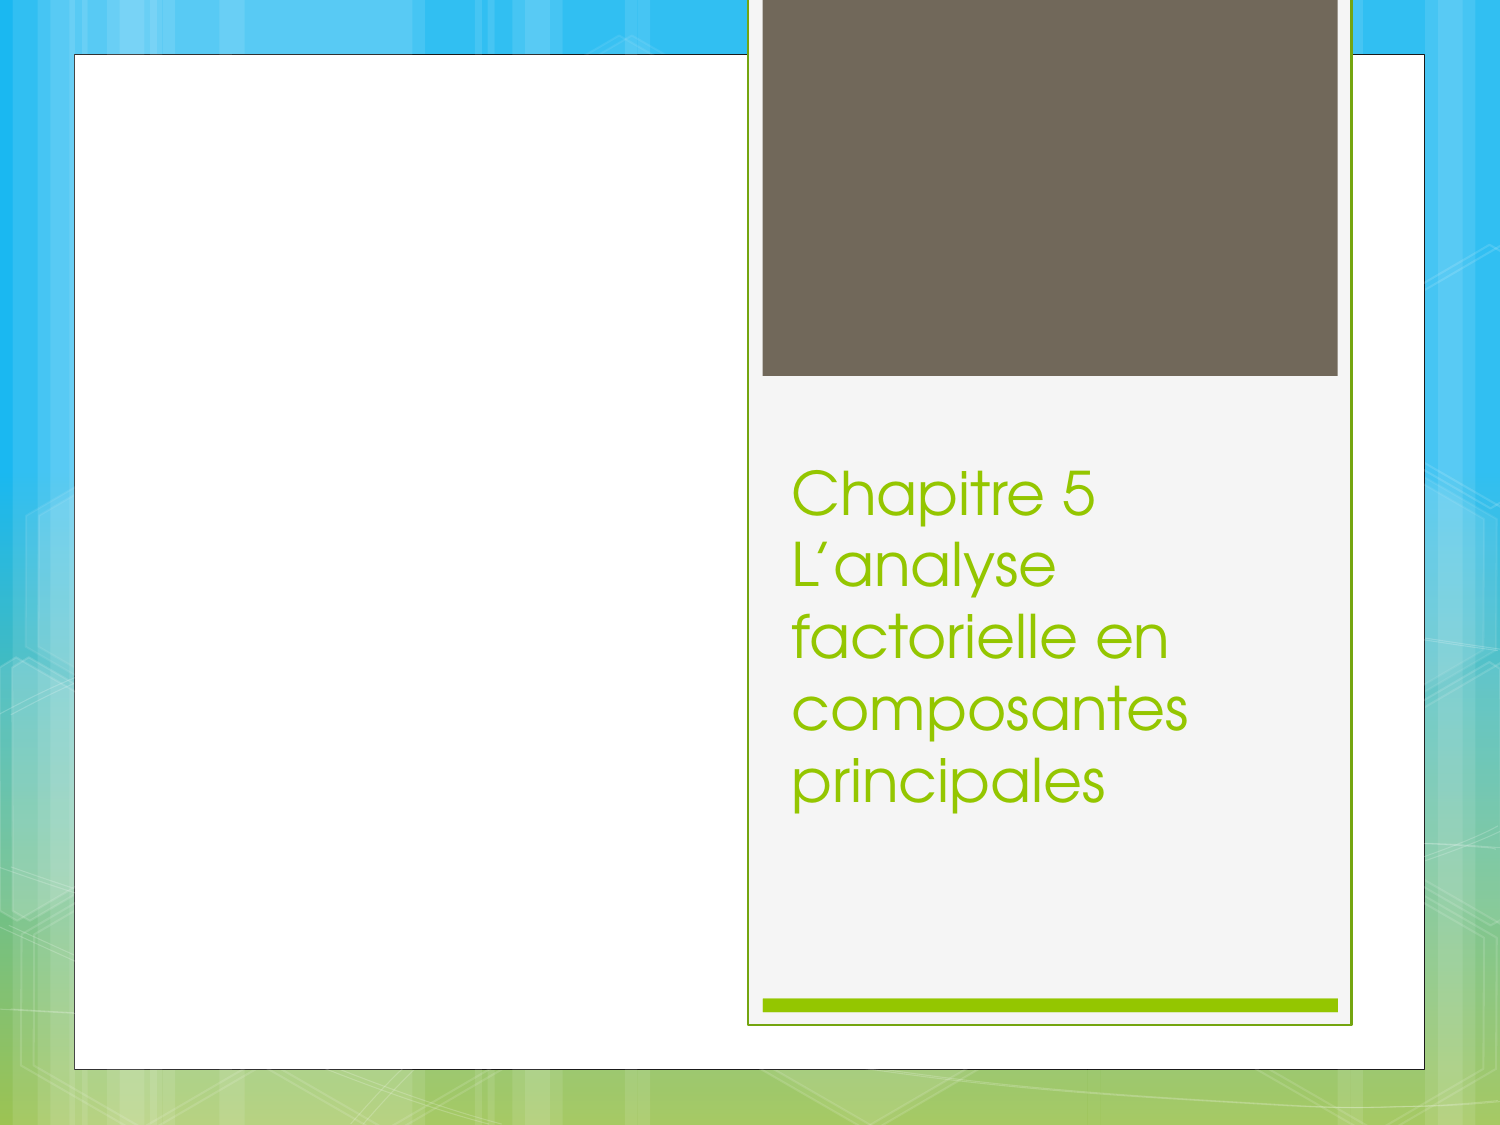

# Chapitre 5 L’analyse factorielle en composantes principales